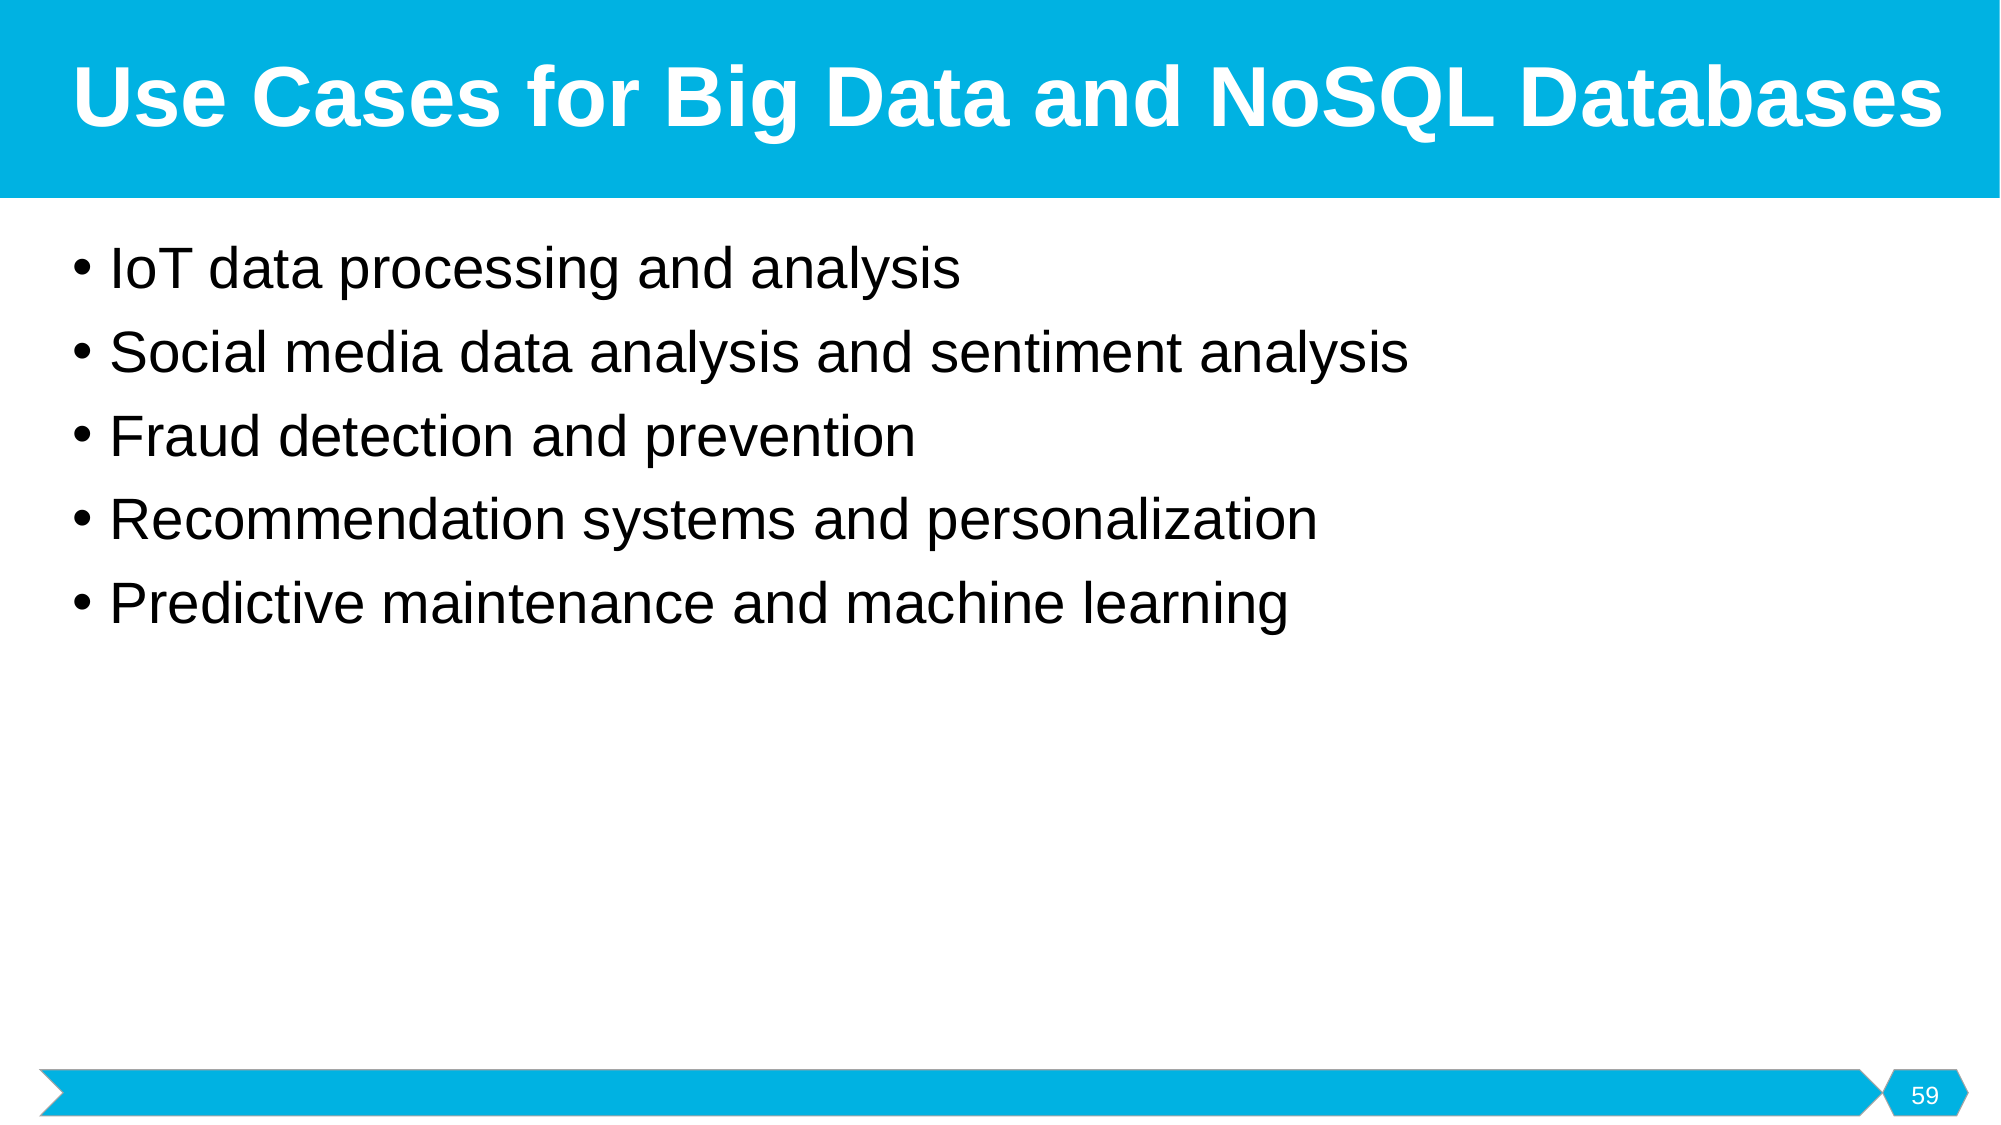

# Use Cases for Big Data and NoSQL Databases
IoT data processing and analysis
Social media data analysis and sentiment analysis
Fraud detection and prevention
Recommendation systems and personalization
Predictive maintenance and machine learning

59